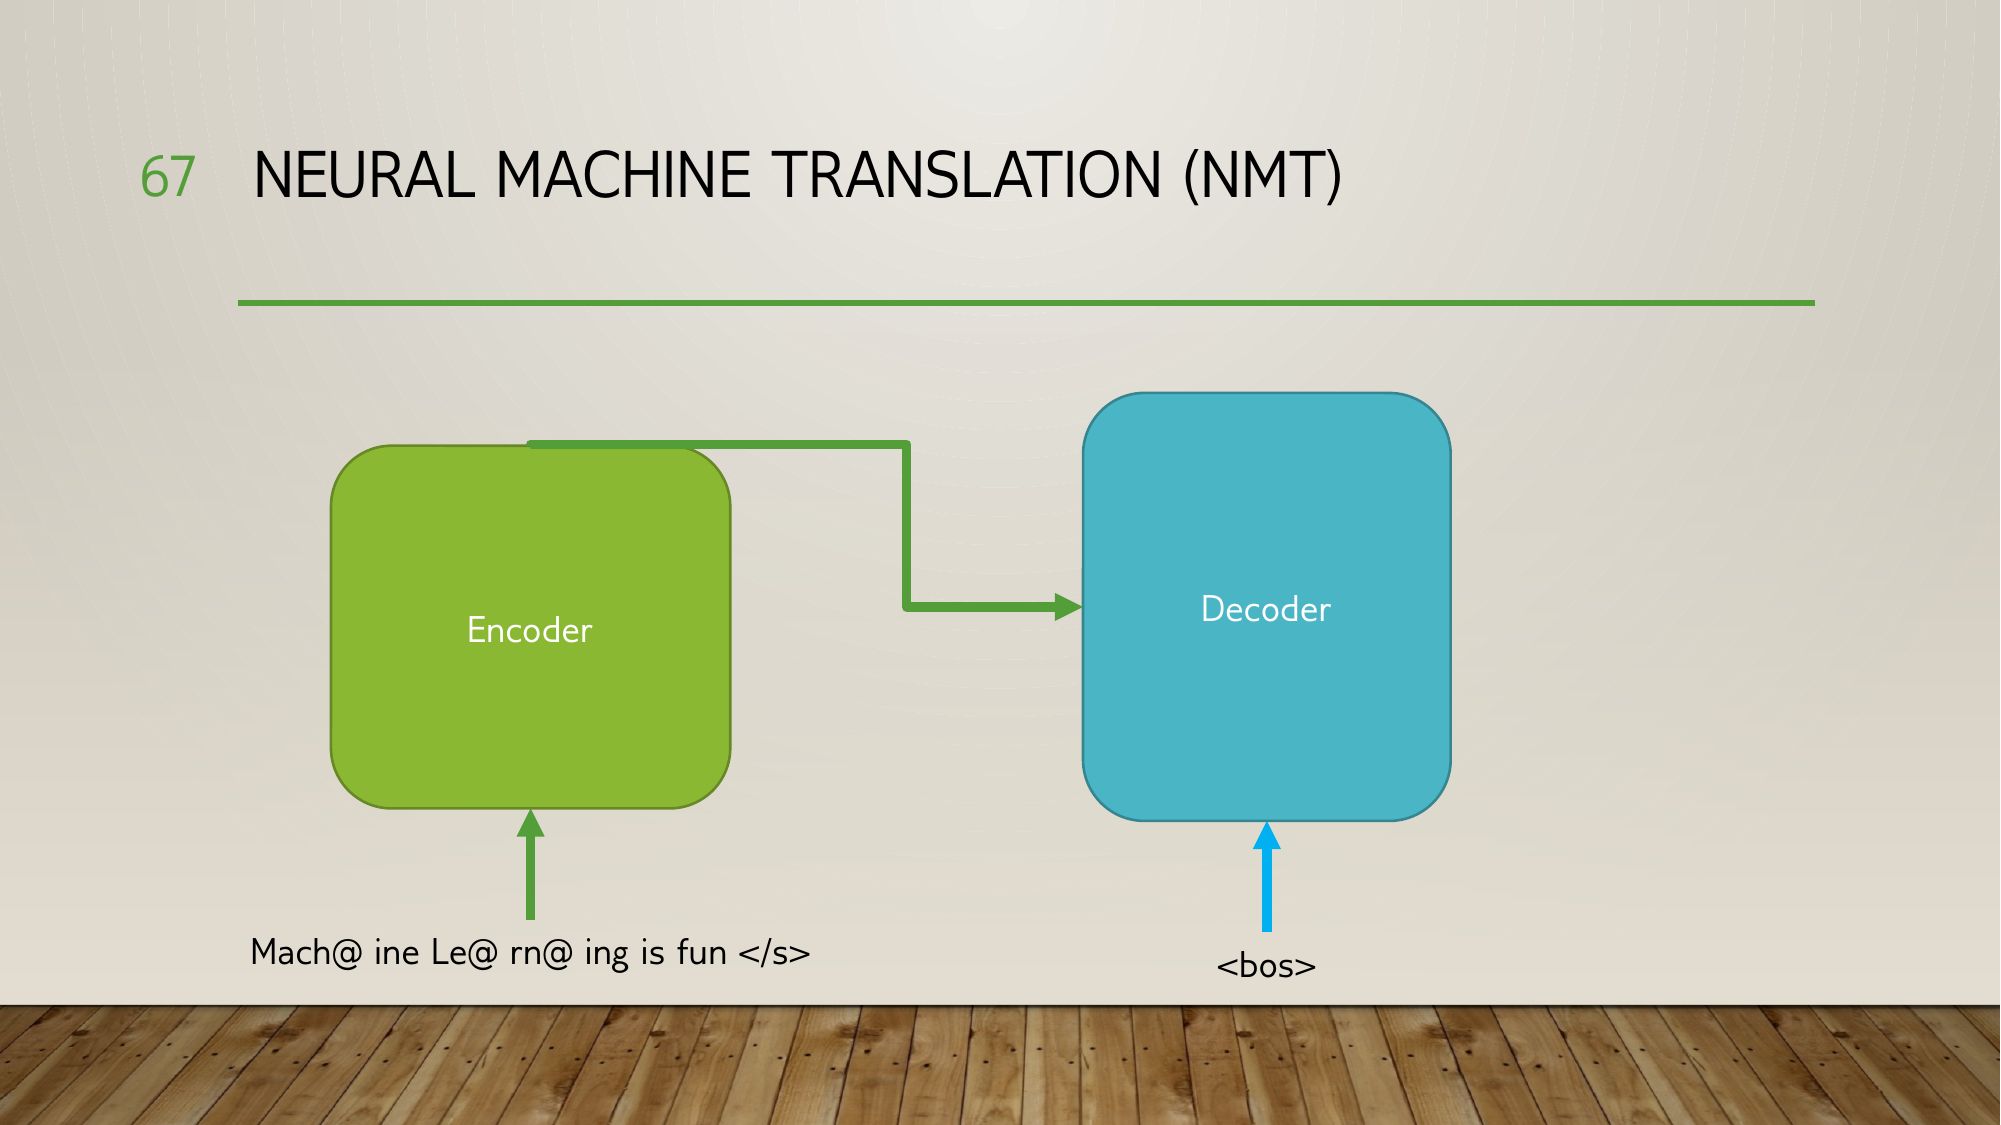

67
# Neural Machine Translation (NMT)
Decoder
Encoder
Mach@ ine Le@ rn@ ing is fun </s>
<bos>